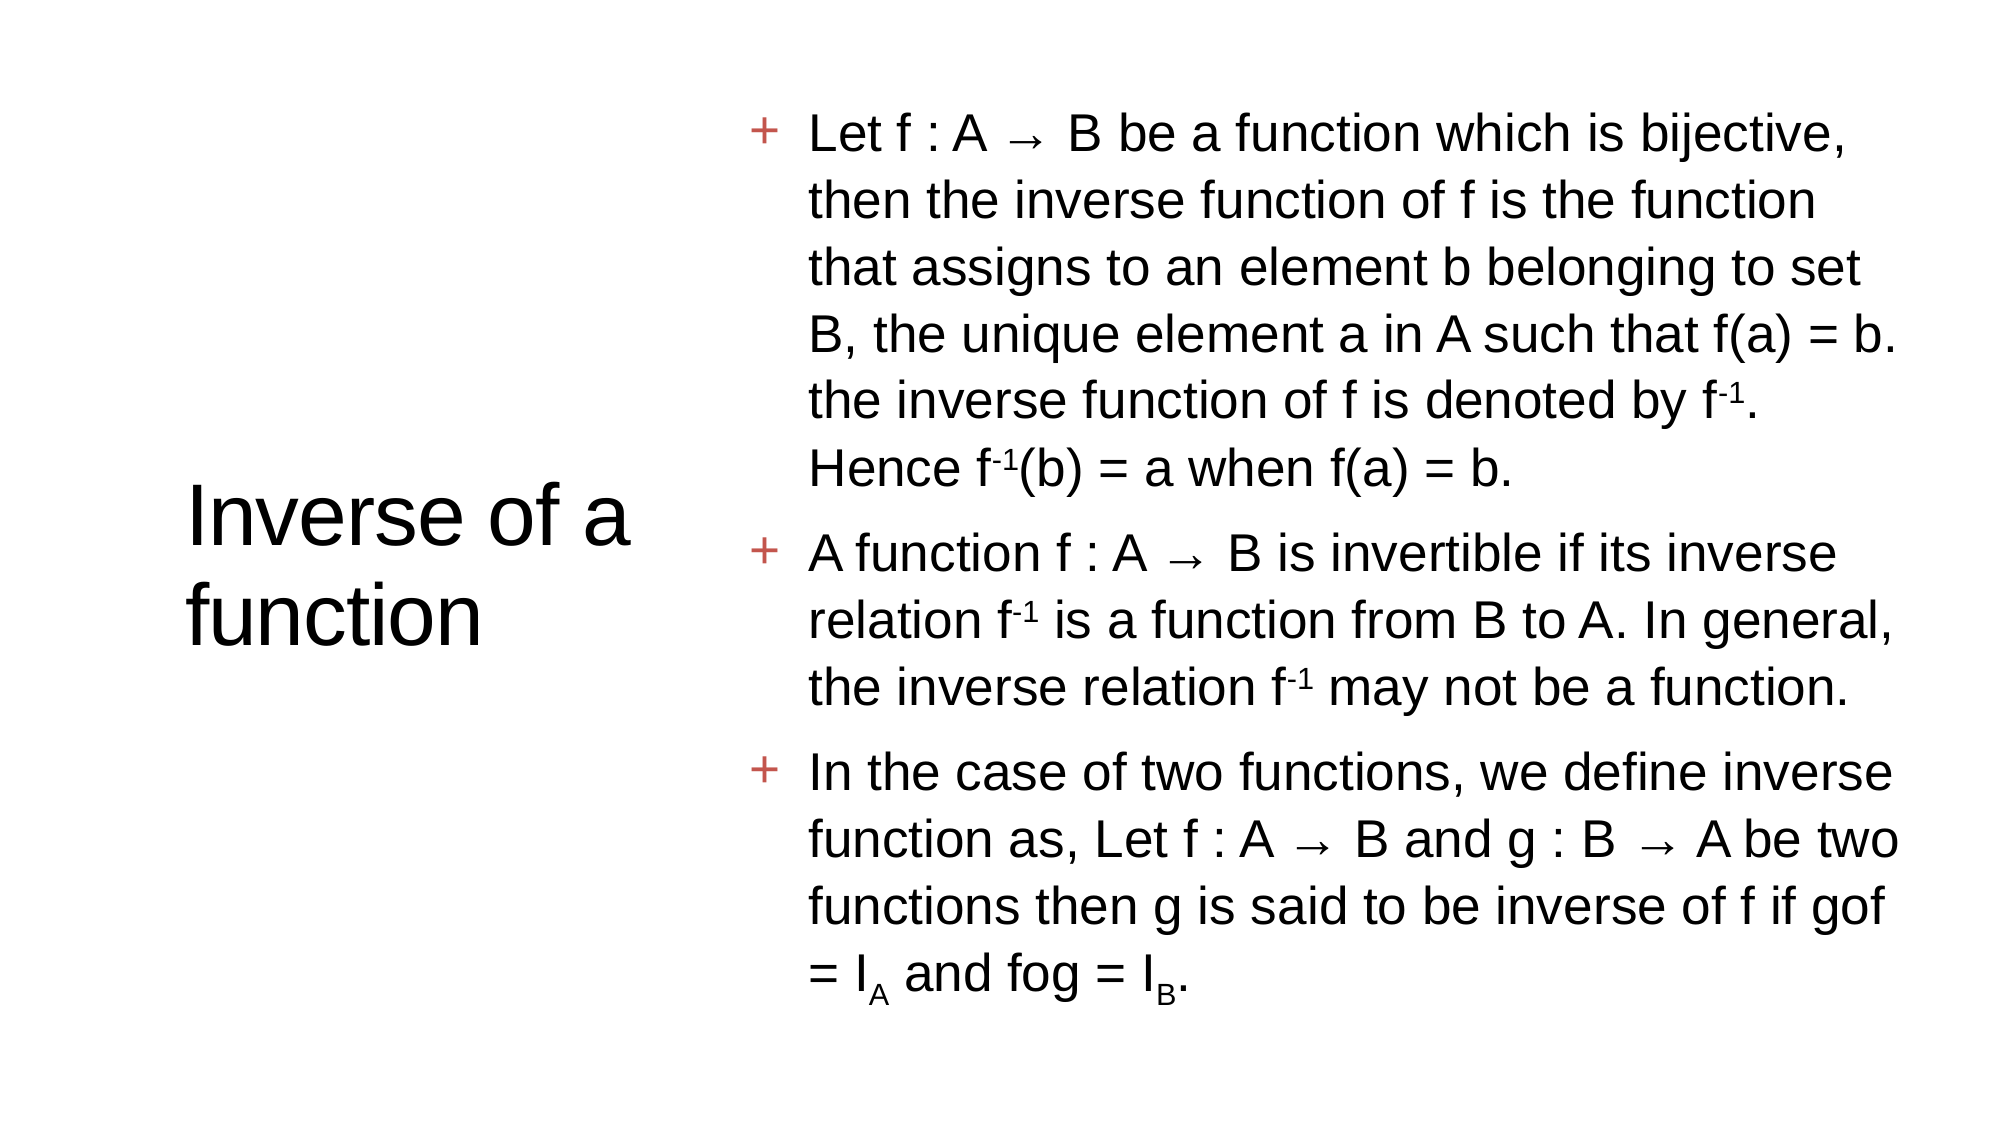

Let f : A → B be a function which is bijective, then the inverse function of f is the function that assigns to an element b belonging to set B, the unique element a in A such that f(a) = b. the inverse function of f is denoted by f-1. Hence f-1(b) = a when f(a) = b.
A function f : A → B is invertible if its inverse relation f-1 is a function from B to A. In general, the inverse relation f-1 may not be a function.
In the case of two functions, we define inverse function as, Let f : A → B and g : B → A be two functions then g is said to be inverse of f if gof = IA and fog = IB.

Inverse of a function